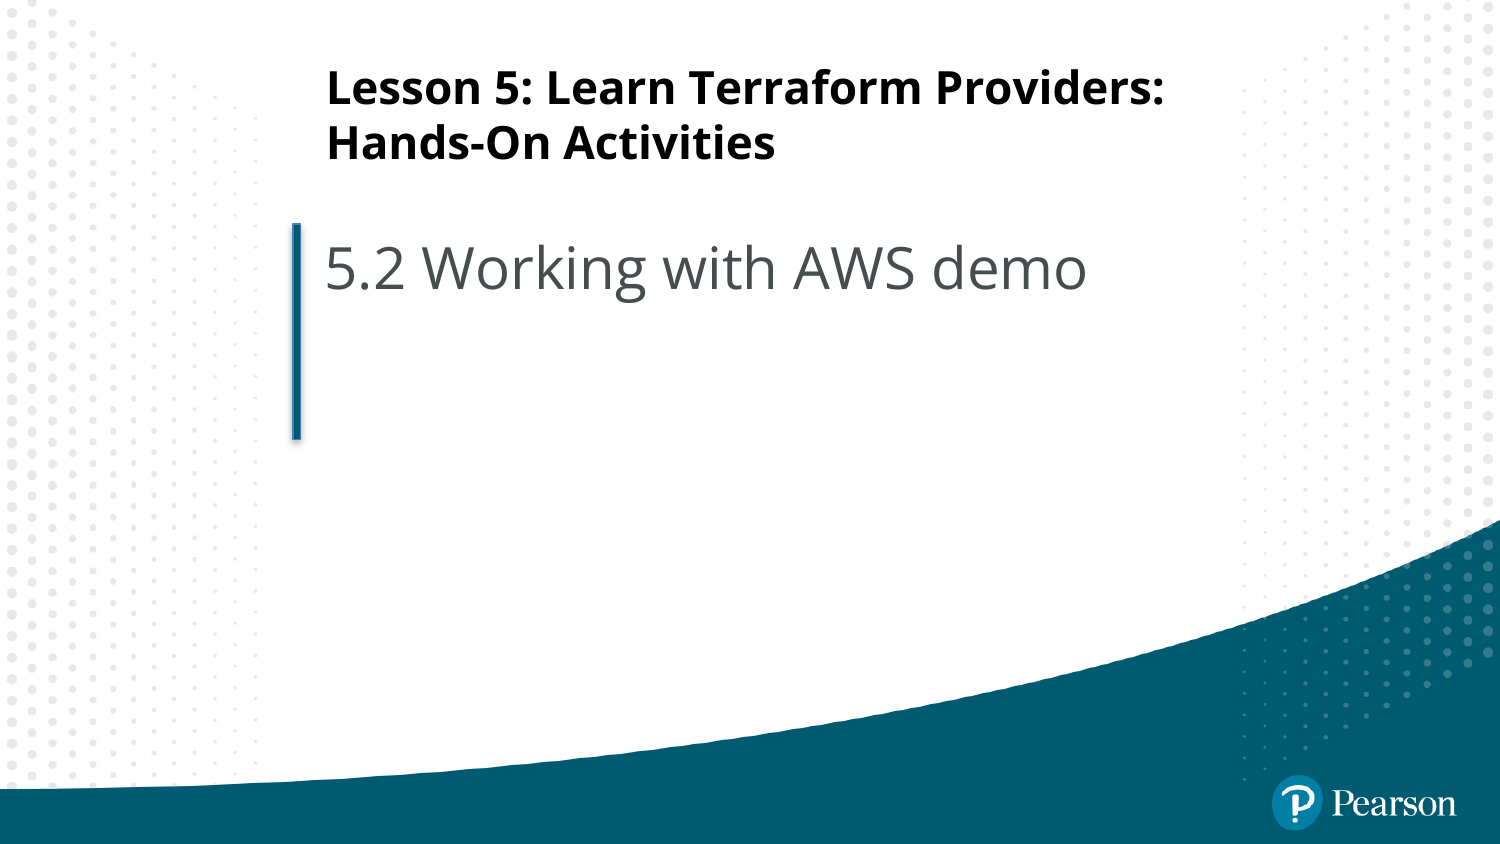

# Lesson 5: Learn Terraform Providers: Hands-On Activities
5.2 Working with AWS demo